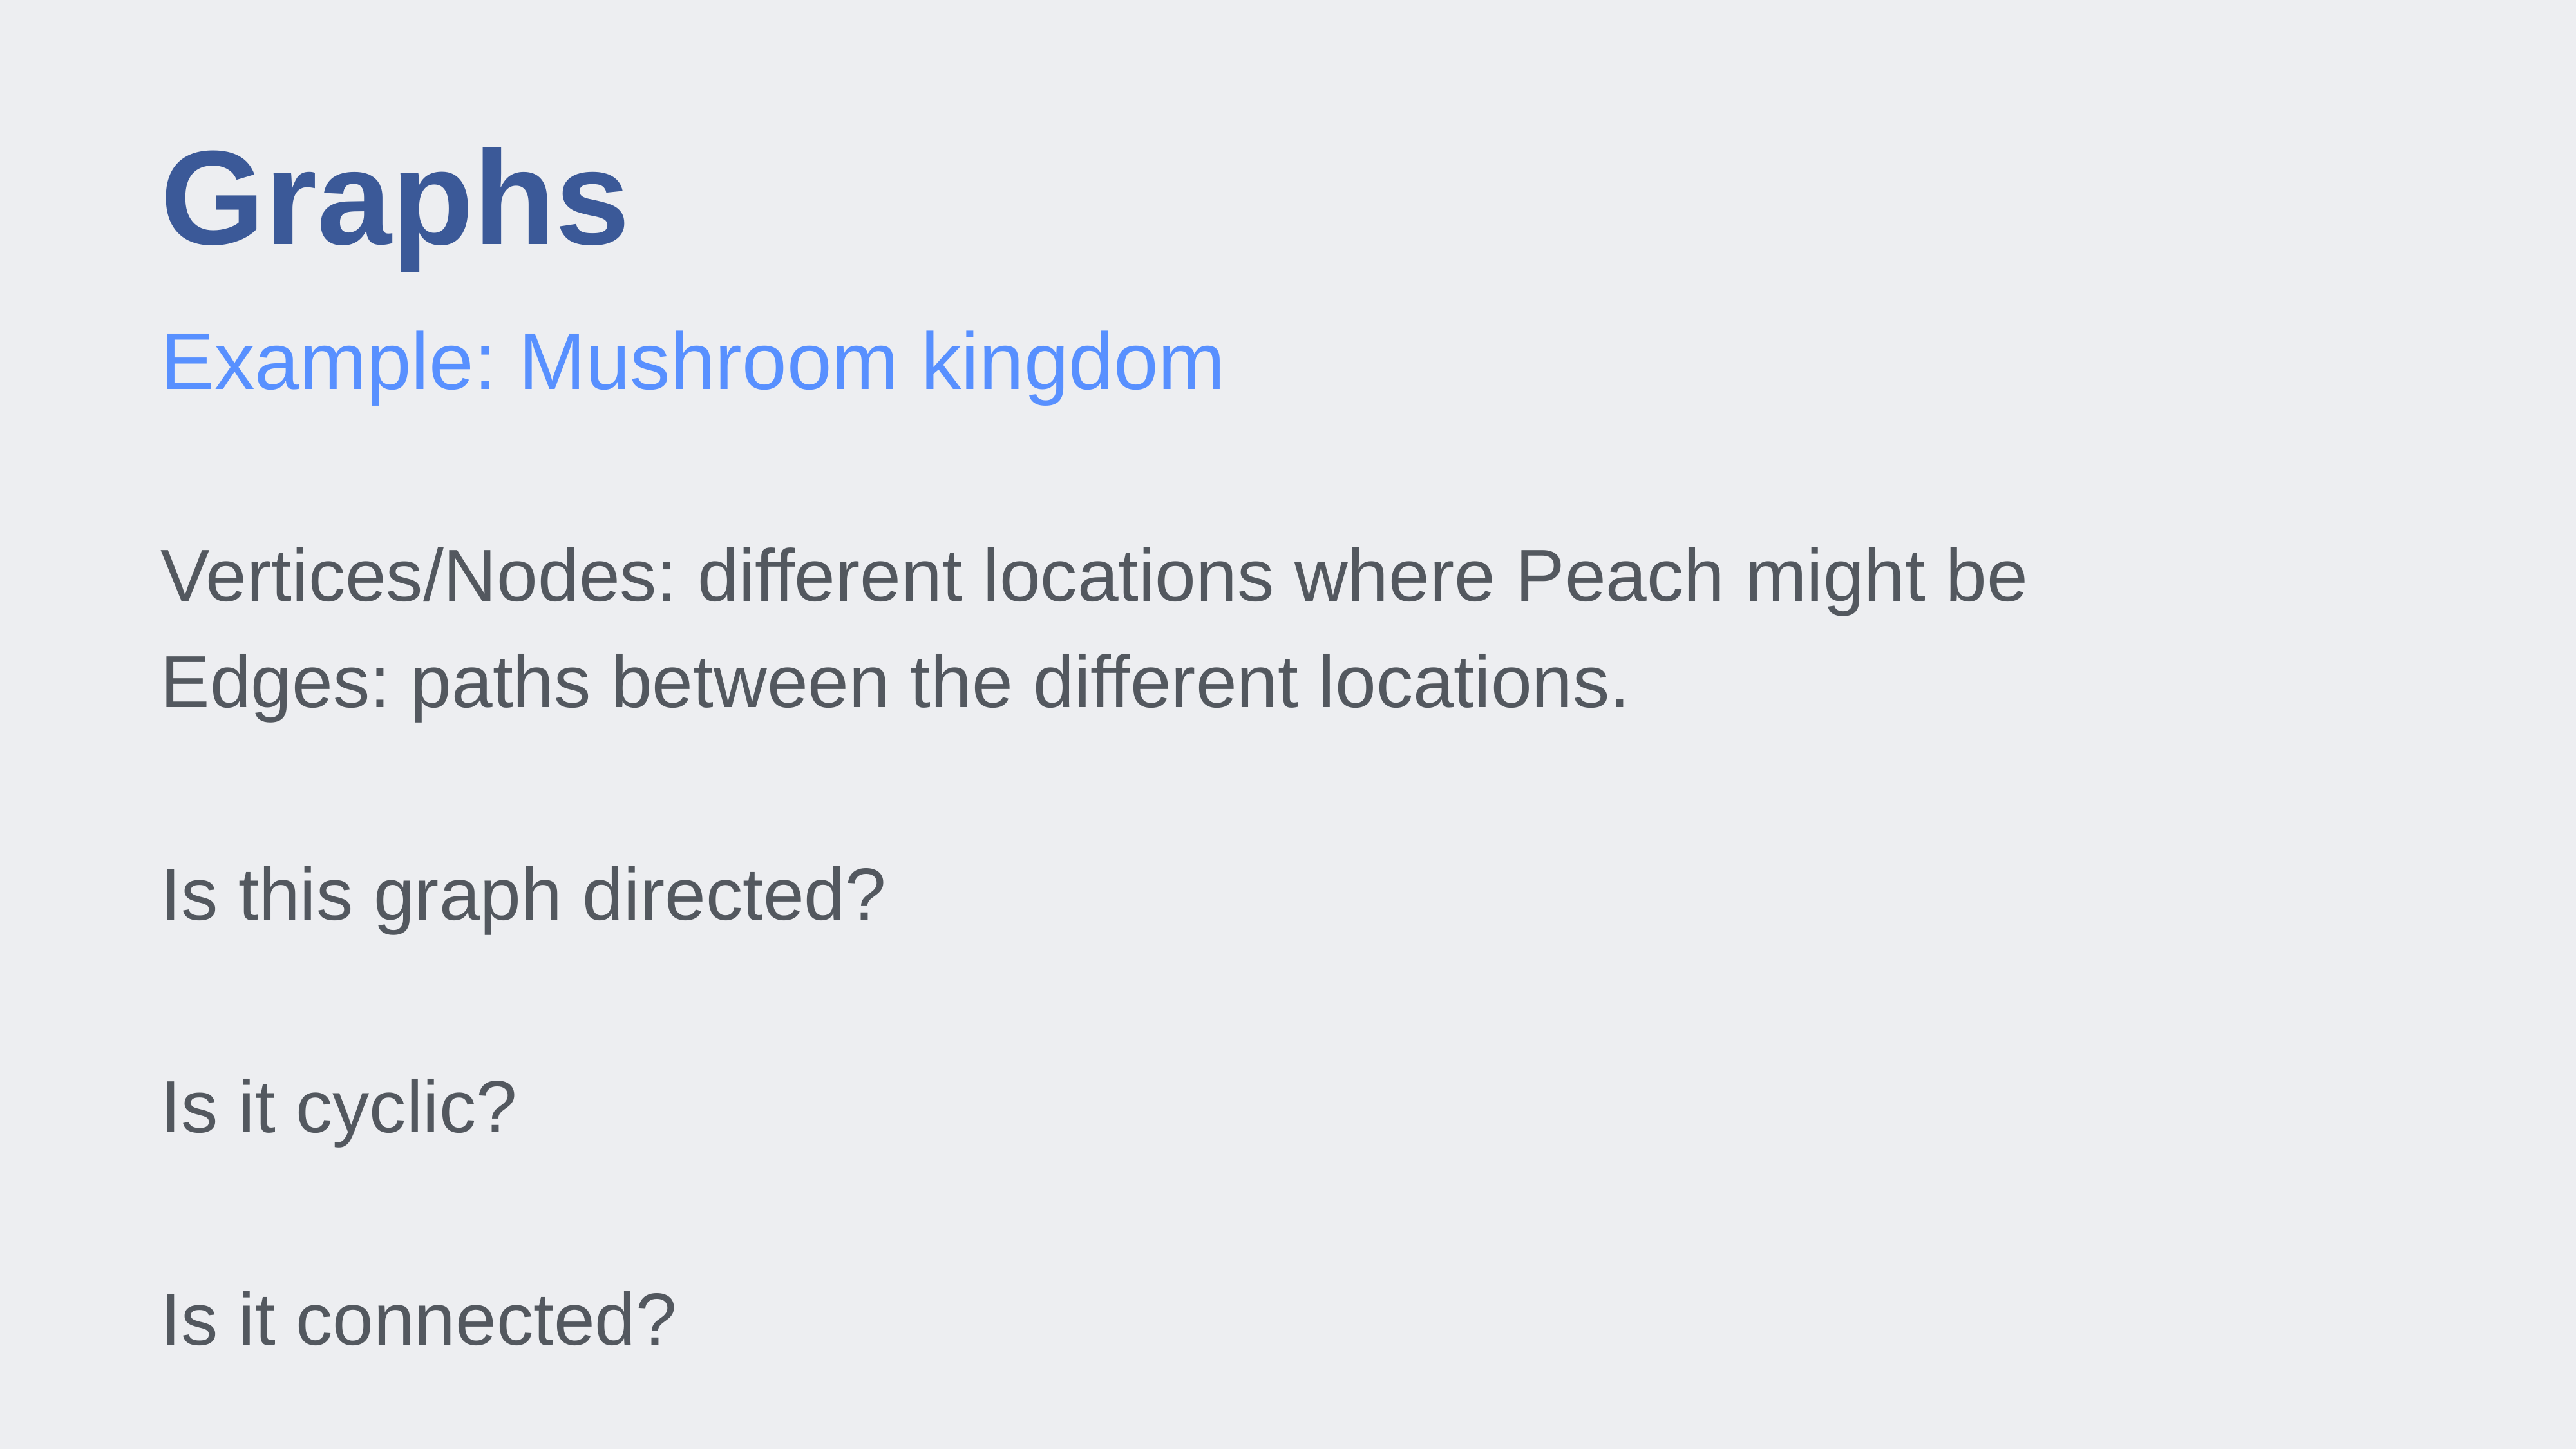

# Graphs
Example: Mushroom kingdom
Vertices/Nodes: different locations where Peach might be
Edges: paths between the different locations.

Is this graph directed?

Is it cyclic?

Is it connected?